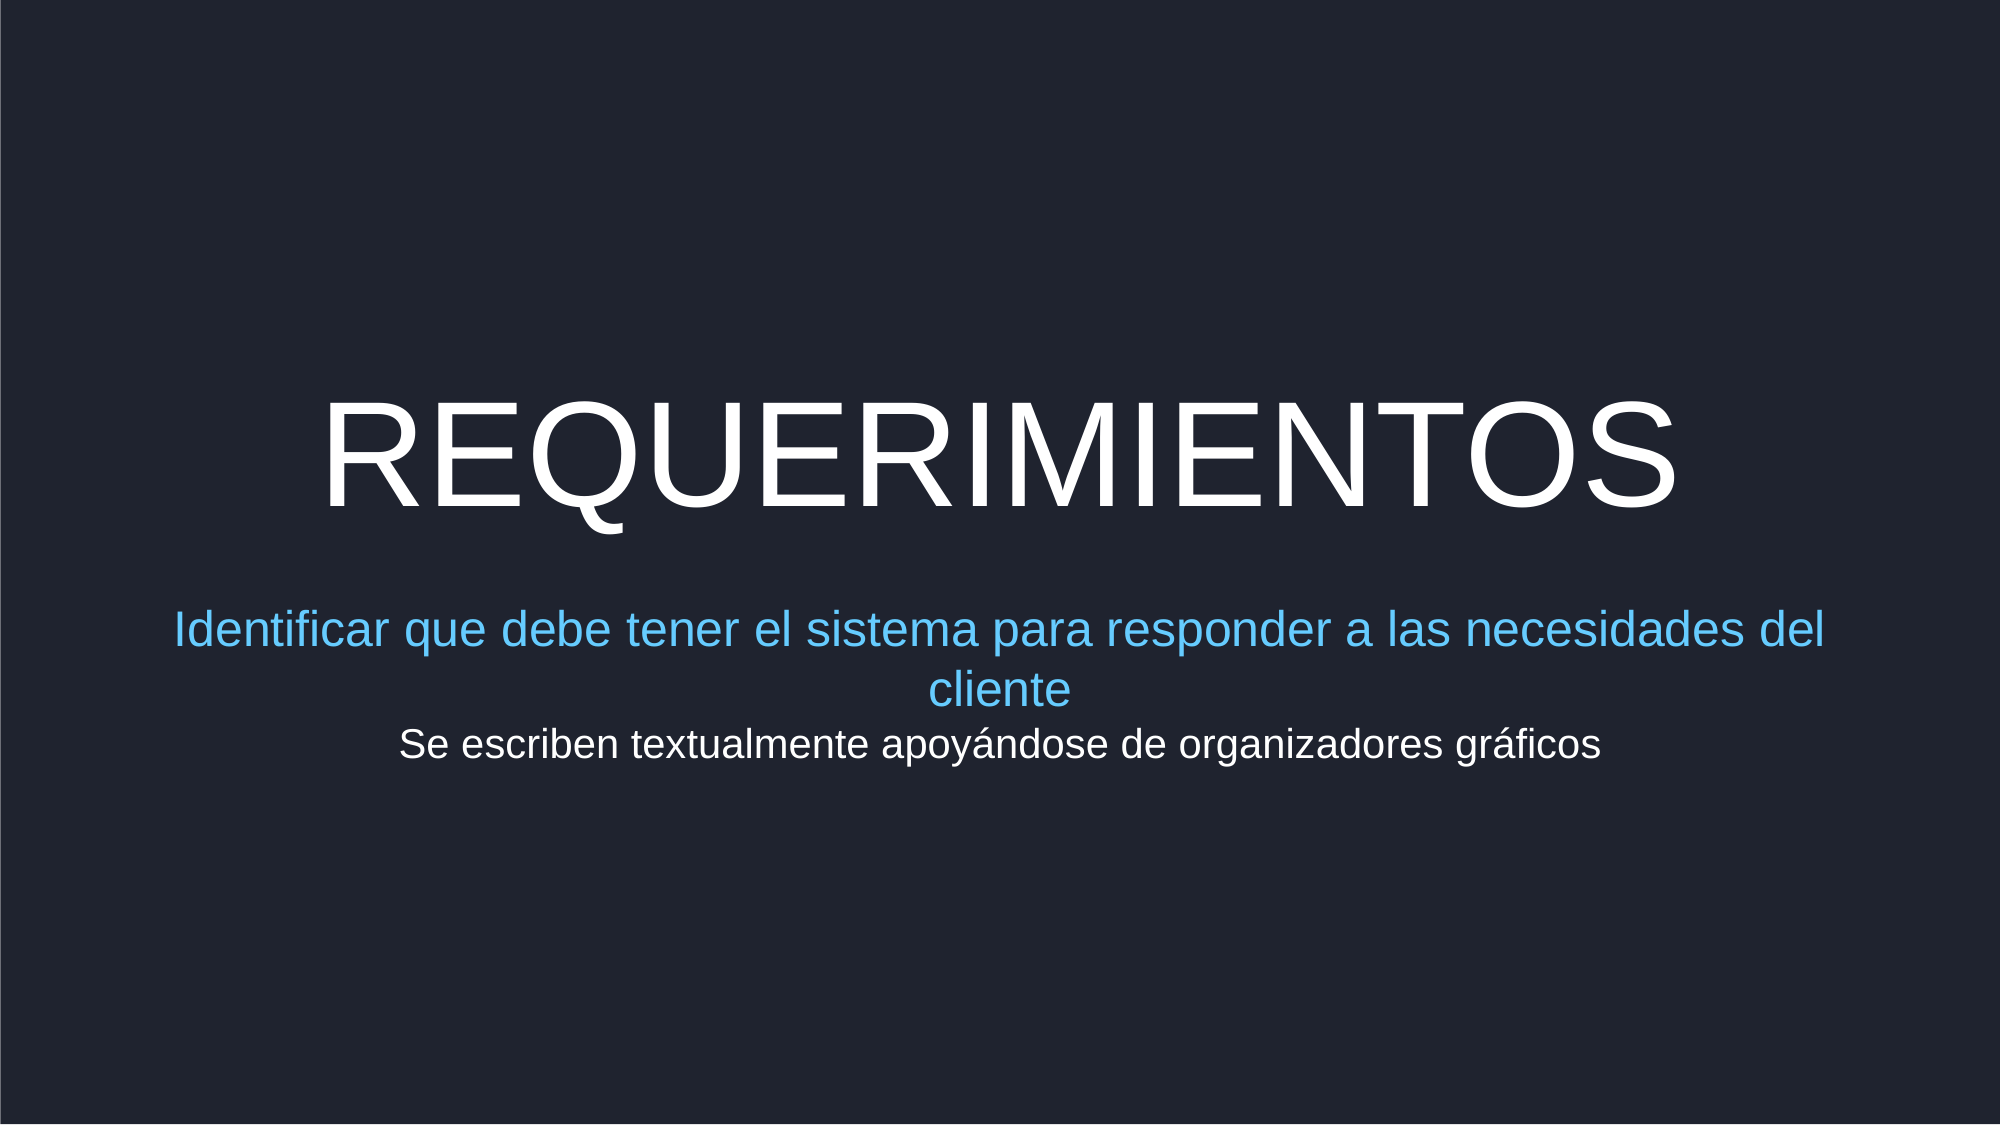

REQUERIMIENTOS

Identificar que debe tener el sistema para responder a las necesidades del cliente
Se escriben textualmente apoyándose de organizadores gráficos
|  |
| --- |